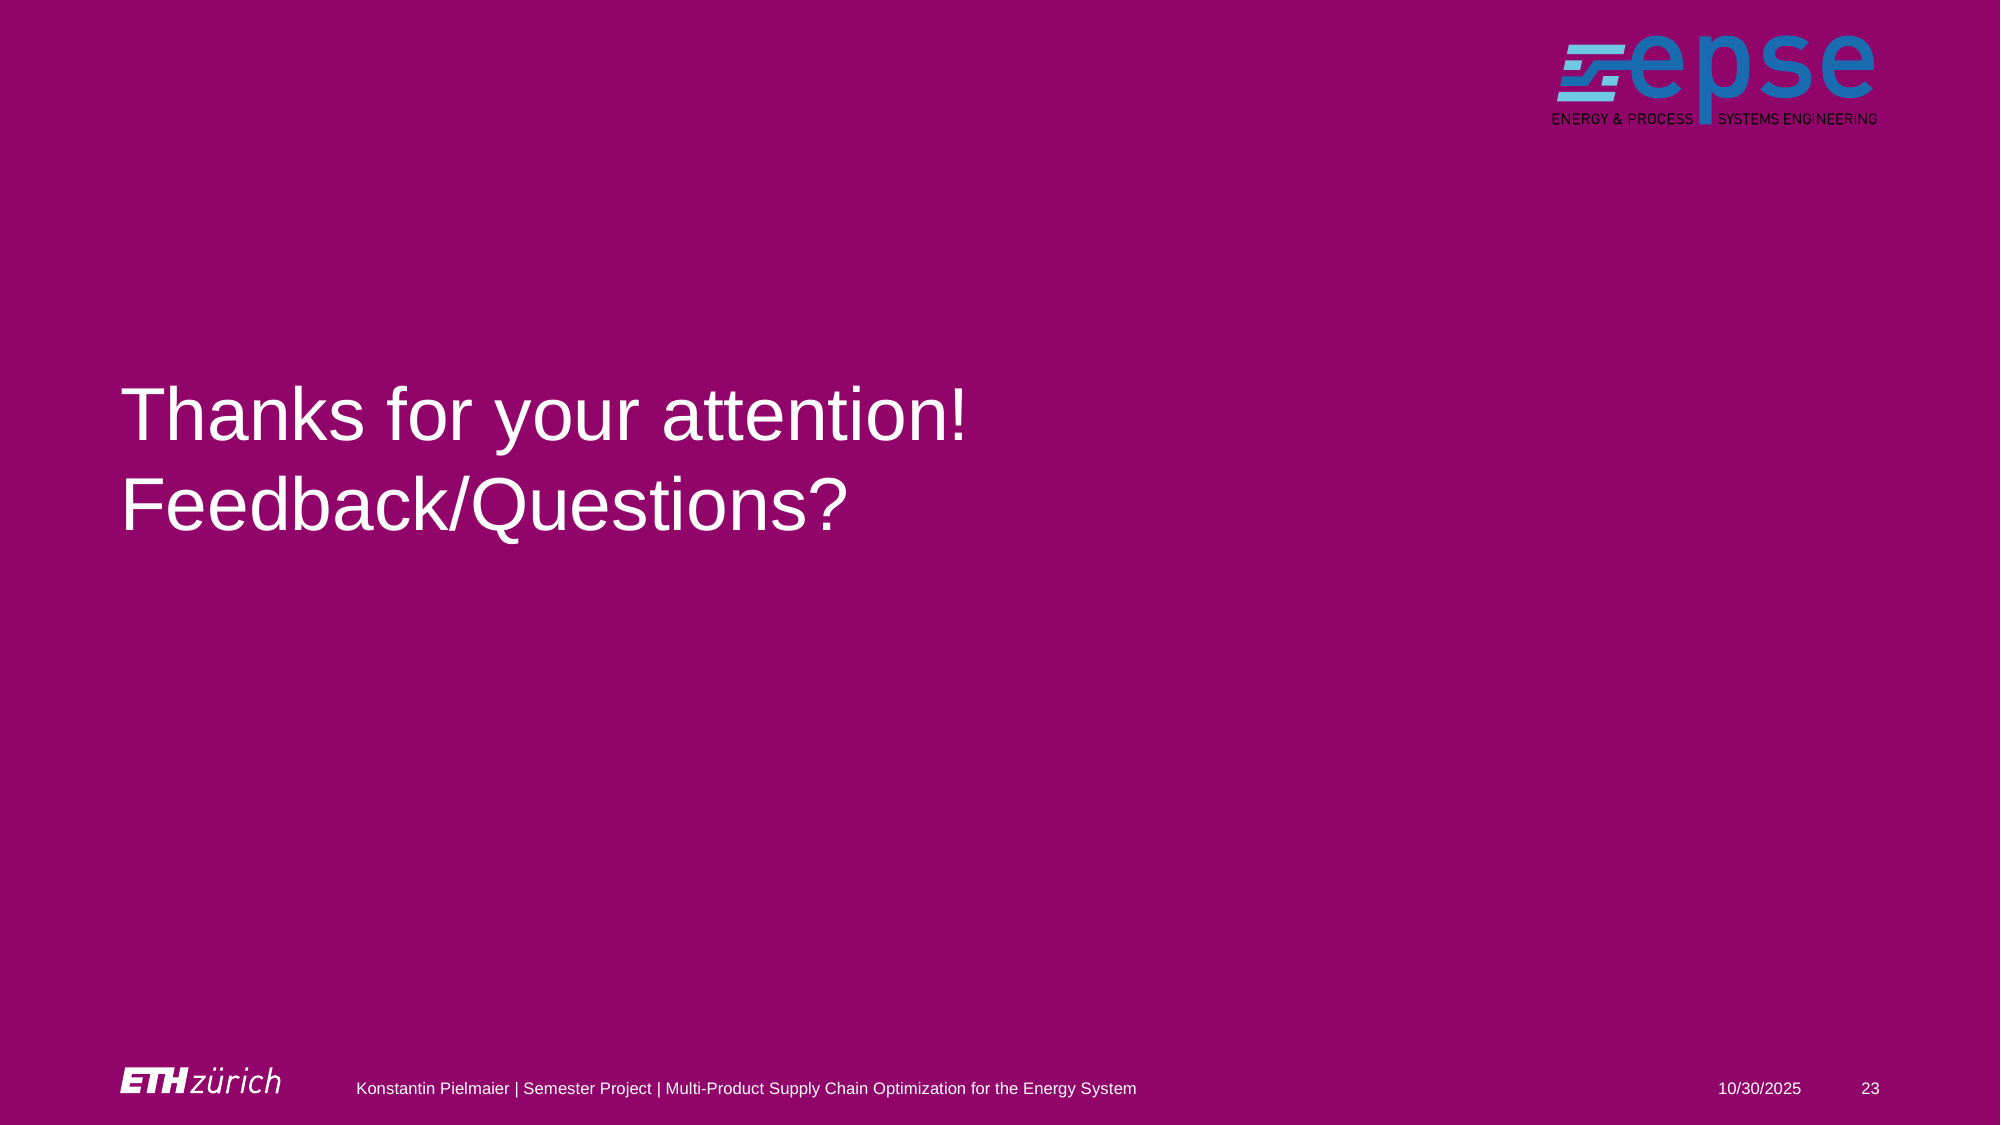

# Thanks for your attention! Feedback/Questions?
Konstantin Pielmaier | Semester Project | Multi-Product Supply Chain Optimization for the Energy System
10/30/2025
23